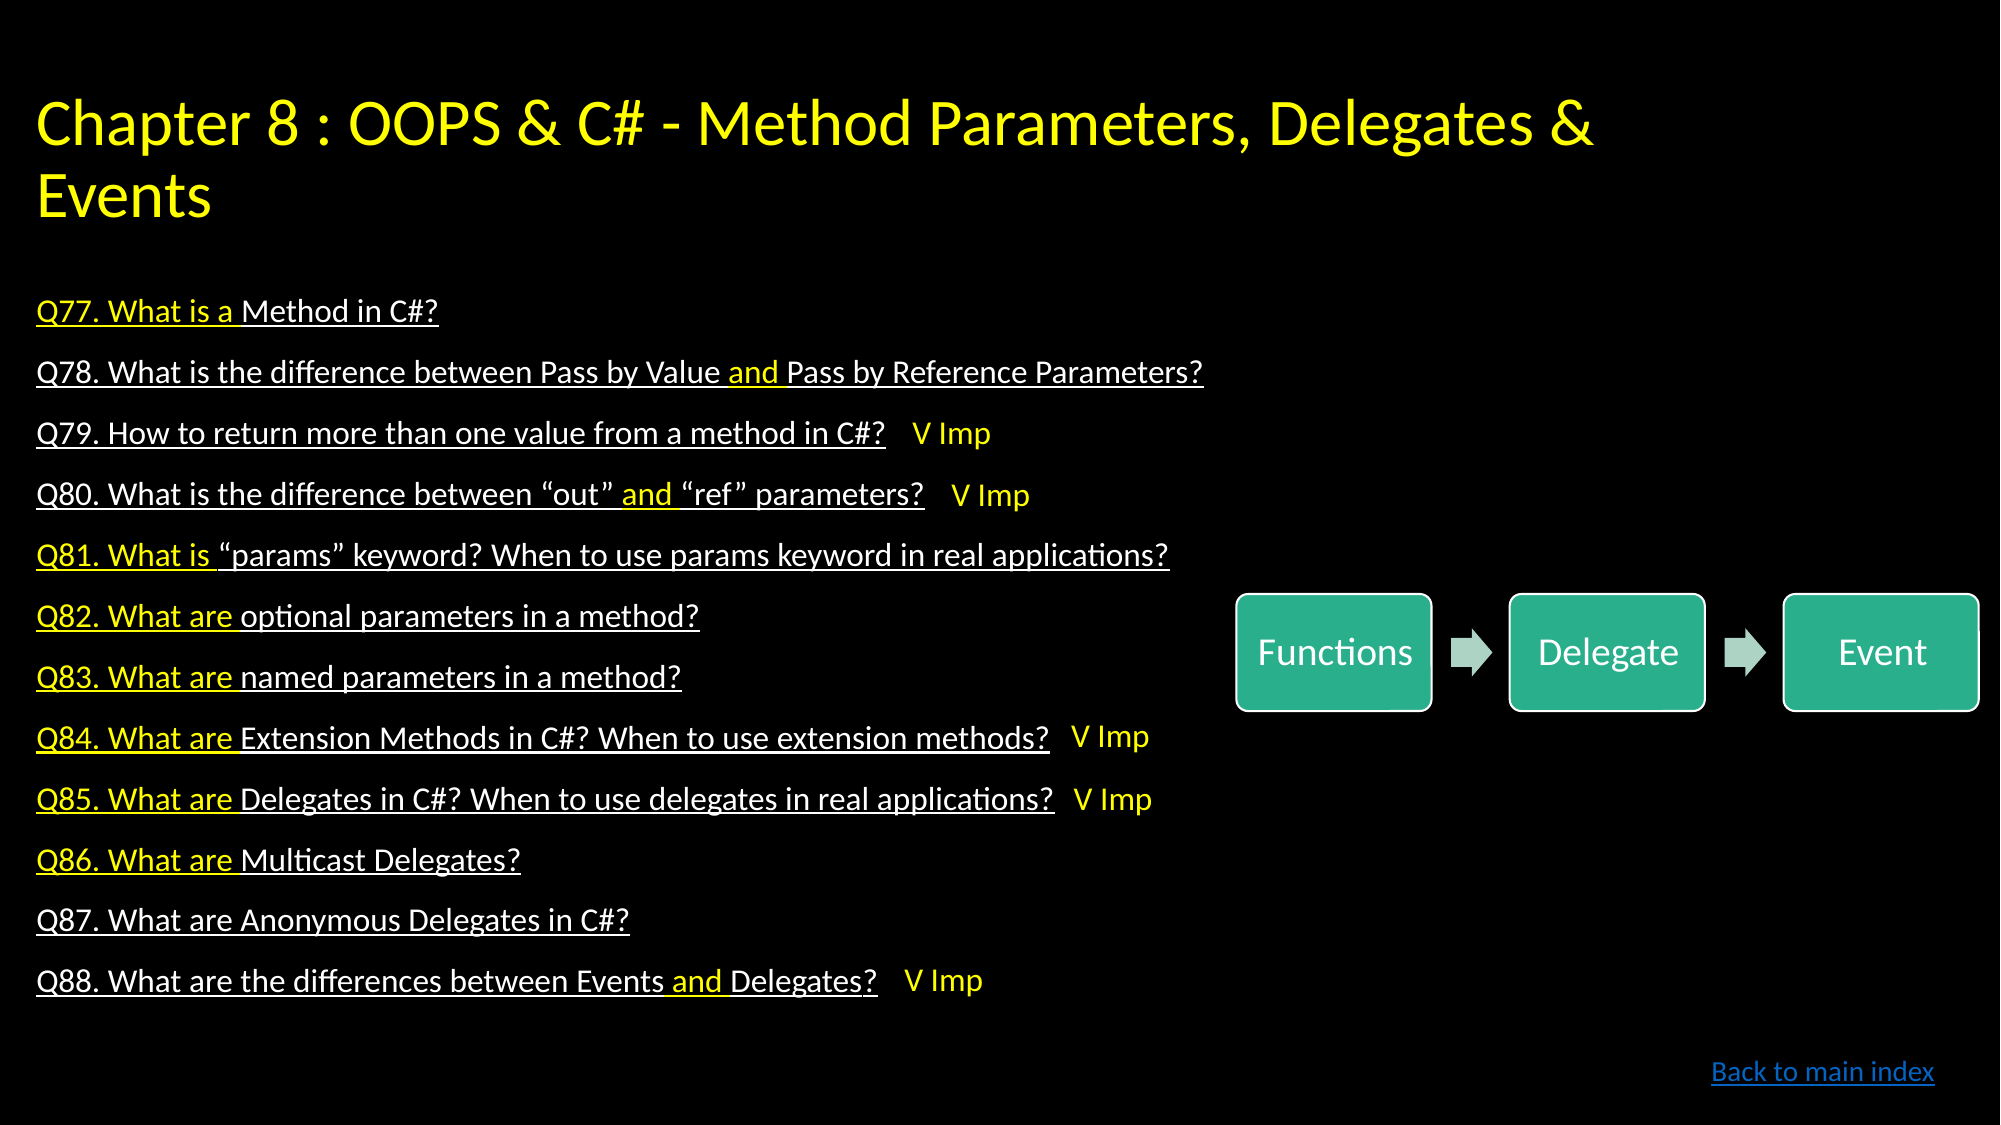

# Chapter 8 : OOPS & C# - Method Parameters, Delegates & Events
Q77. What is a Method in C#?
Q78. What is the difference between Pass by Value and Pass by Reference Parameters?
Q79. How to return more than one value from a method in C#?
Q80. What is the difference between “out” and “ref” parameters?
Q81. What is “params” keyword? When to use params keyword in real applications?
Q82. What are optional parameters in a method?
Q83. What are named parameters in a method?
Q84. What are Extension Methods in C#? When to use extension methods?
Q85. What are Delegates in C#? When to use delegates in real applications?
Q86. What are Multicast Delegates?
Q87. What are Anonymous Delegates in C#?
Q88. What are the differences between Events and Delegates?
V Imp
V Imp
Functions

Delegate

Event
V Imp
V Imp
V Imp
Back to main index